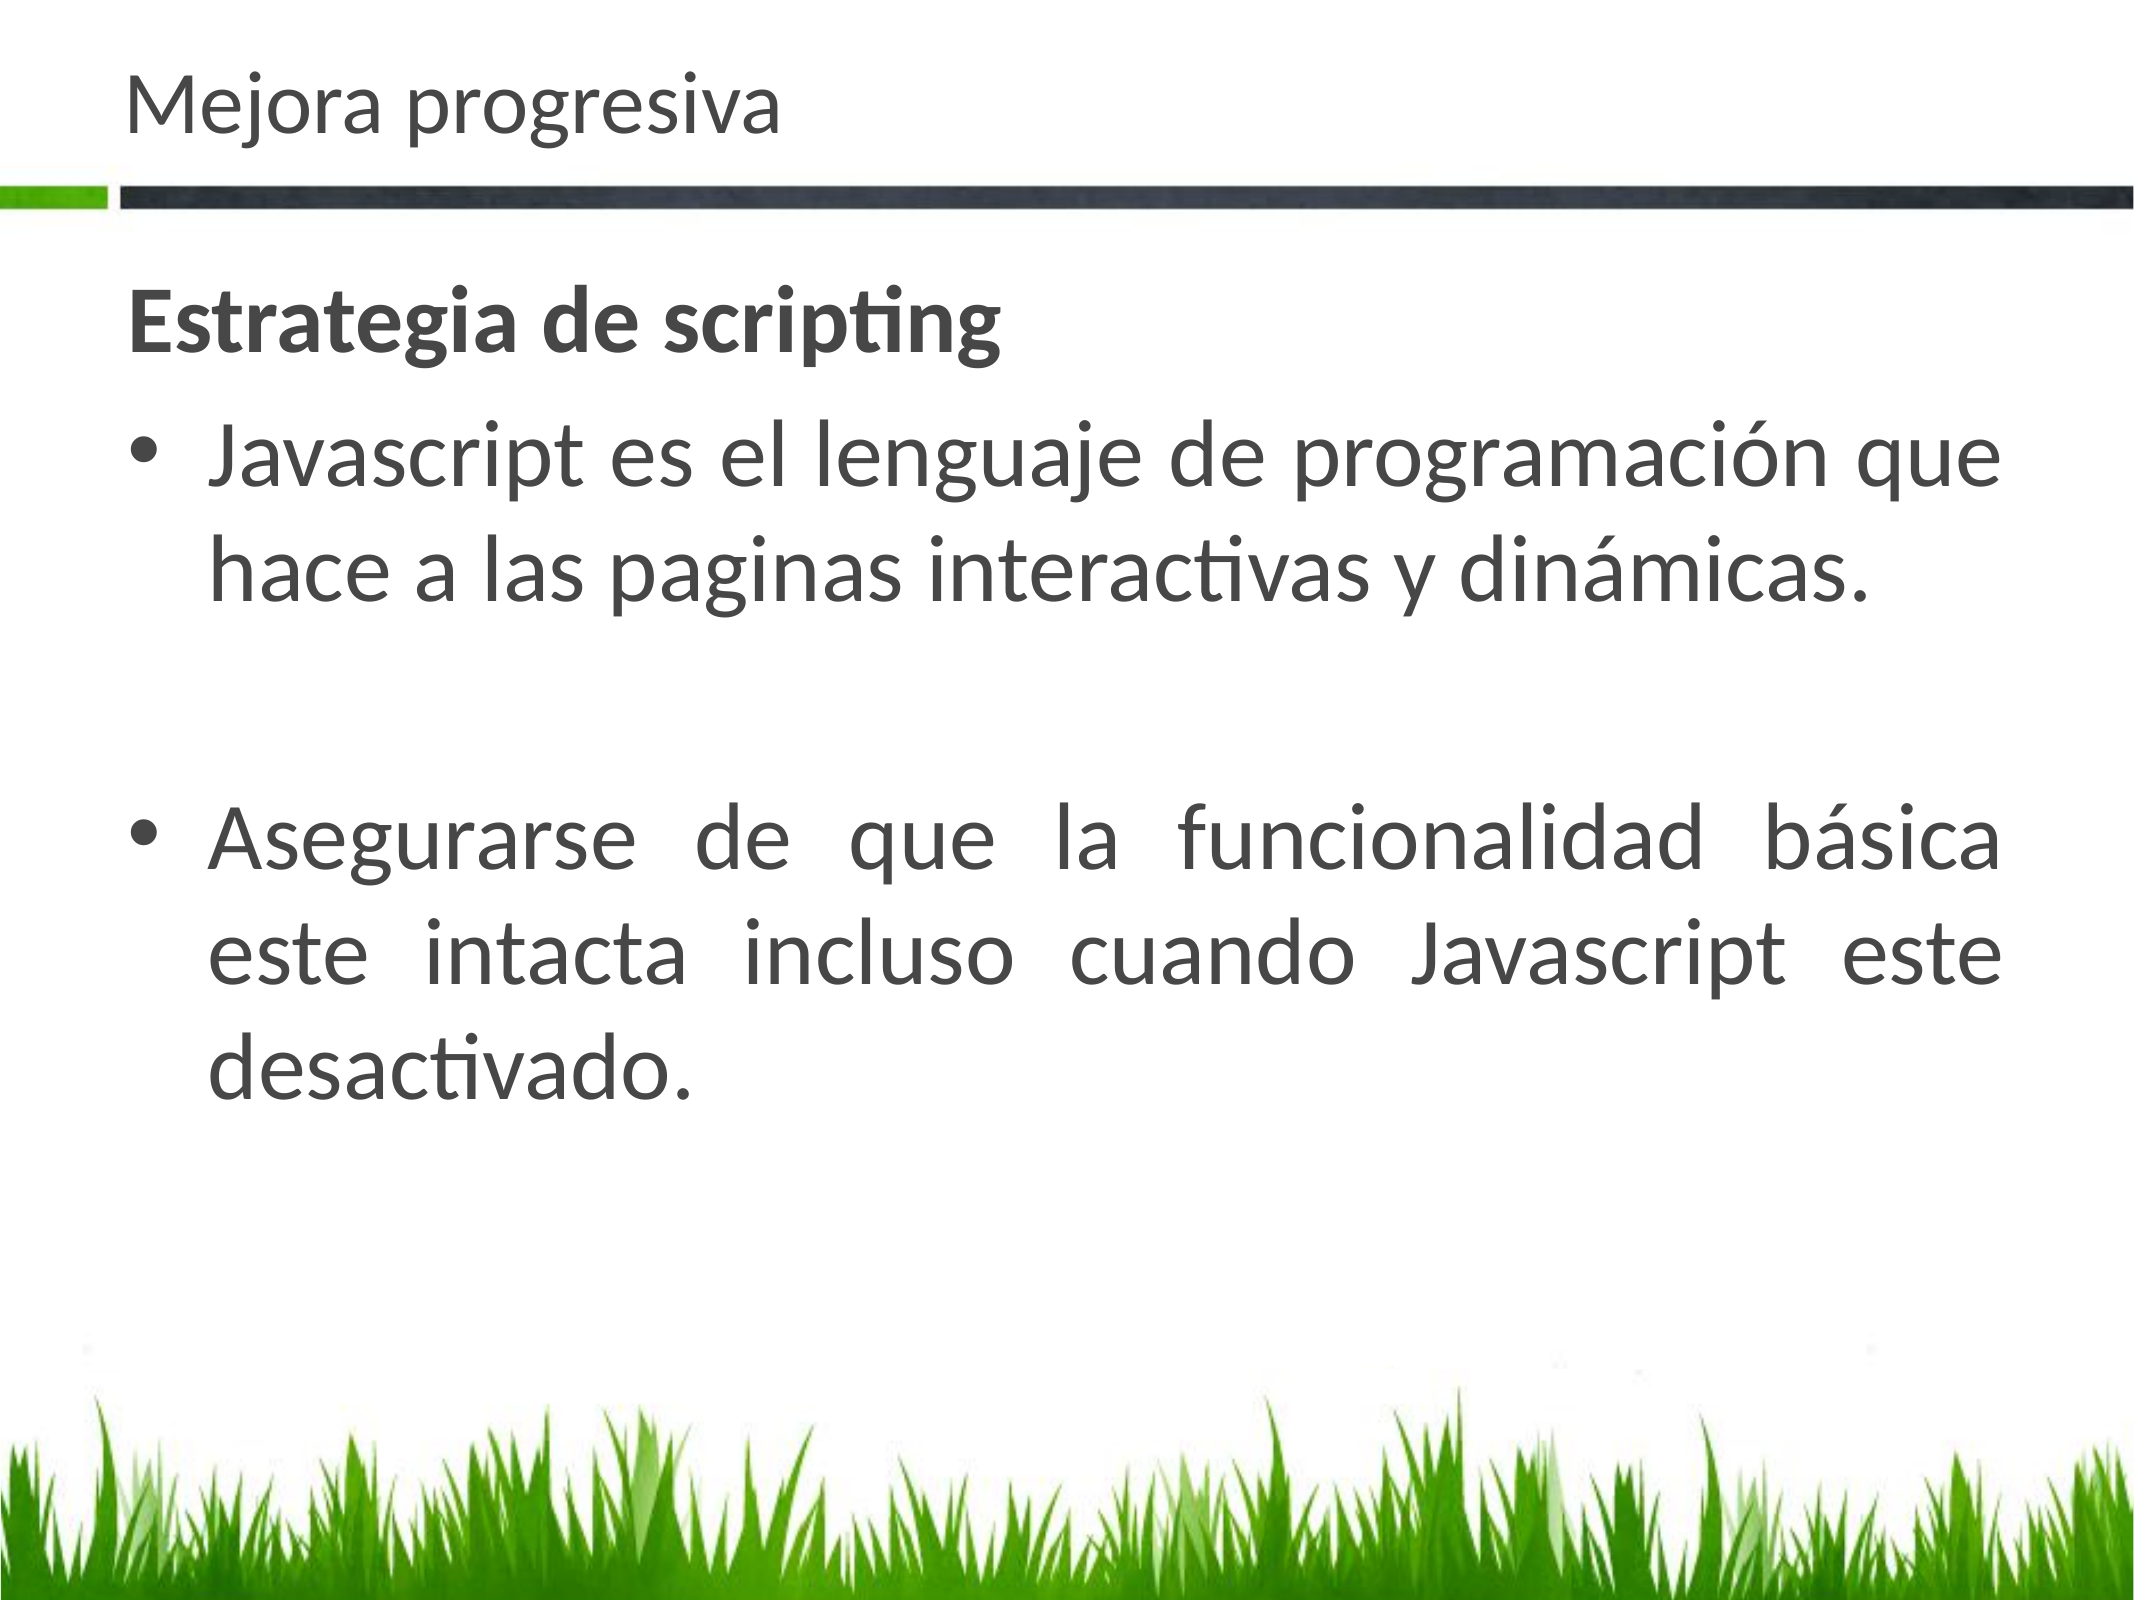

# Mejora progresiva
Estrategia de scripting
Javascript es el lenguaje de programación que hace a las paginas interactivas y dinámicas.

Asegurarse de que la funcionalidad básica este intacta incluso cuando Javascript este desactivado.